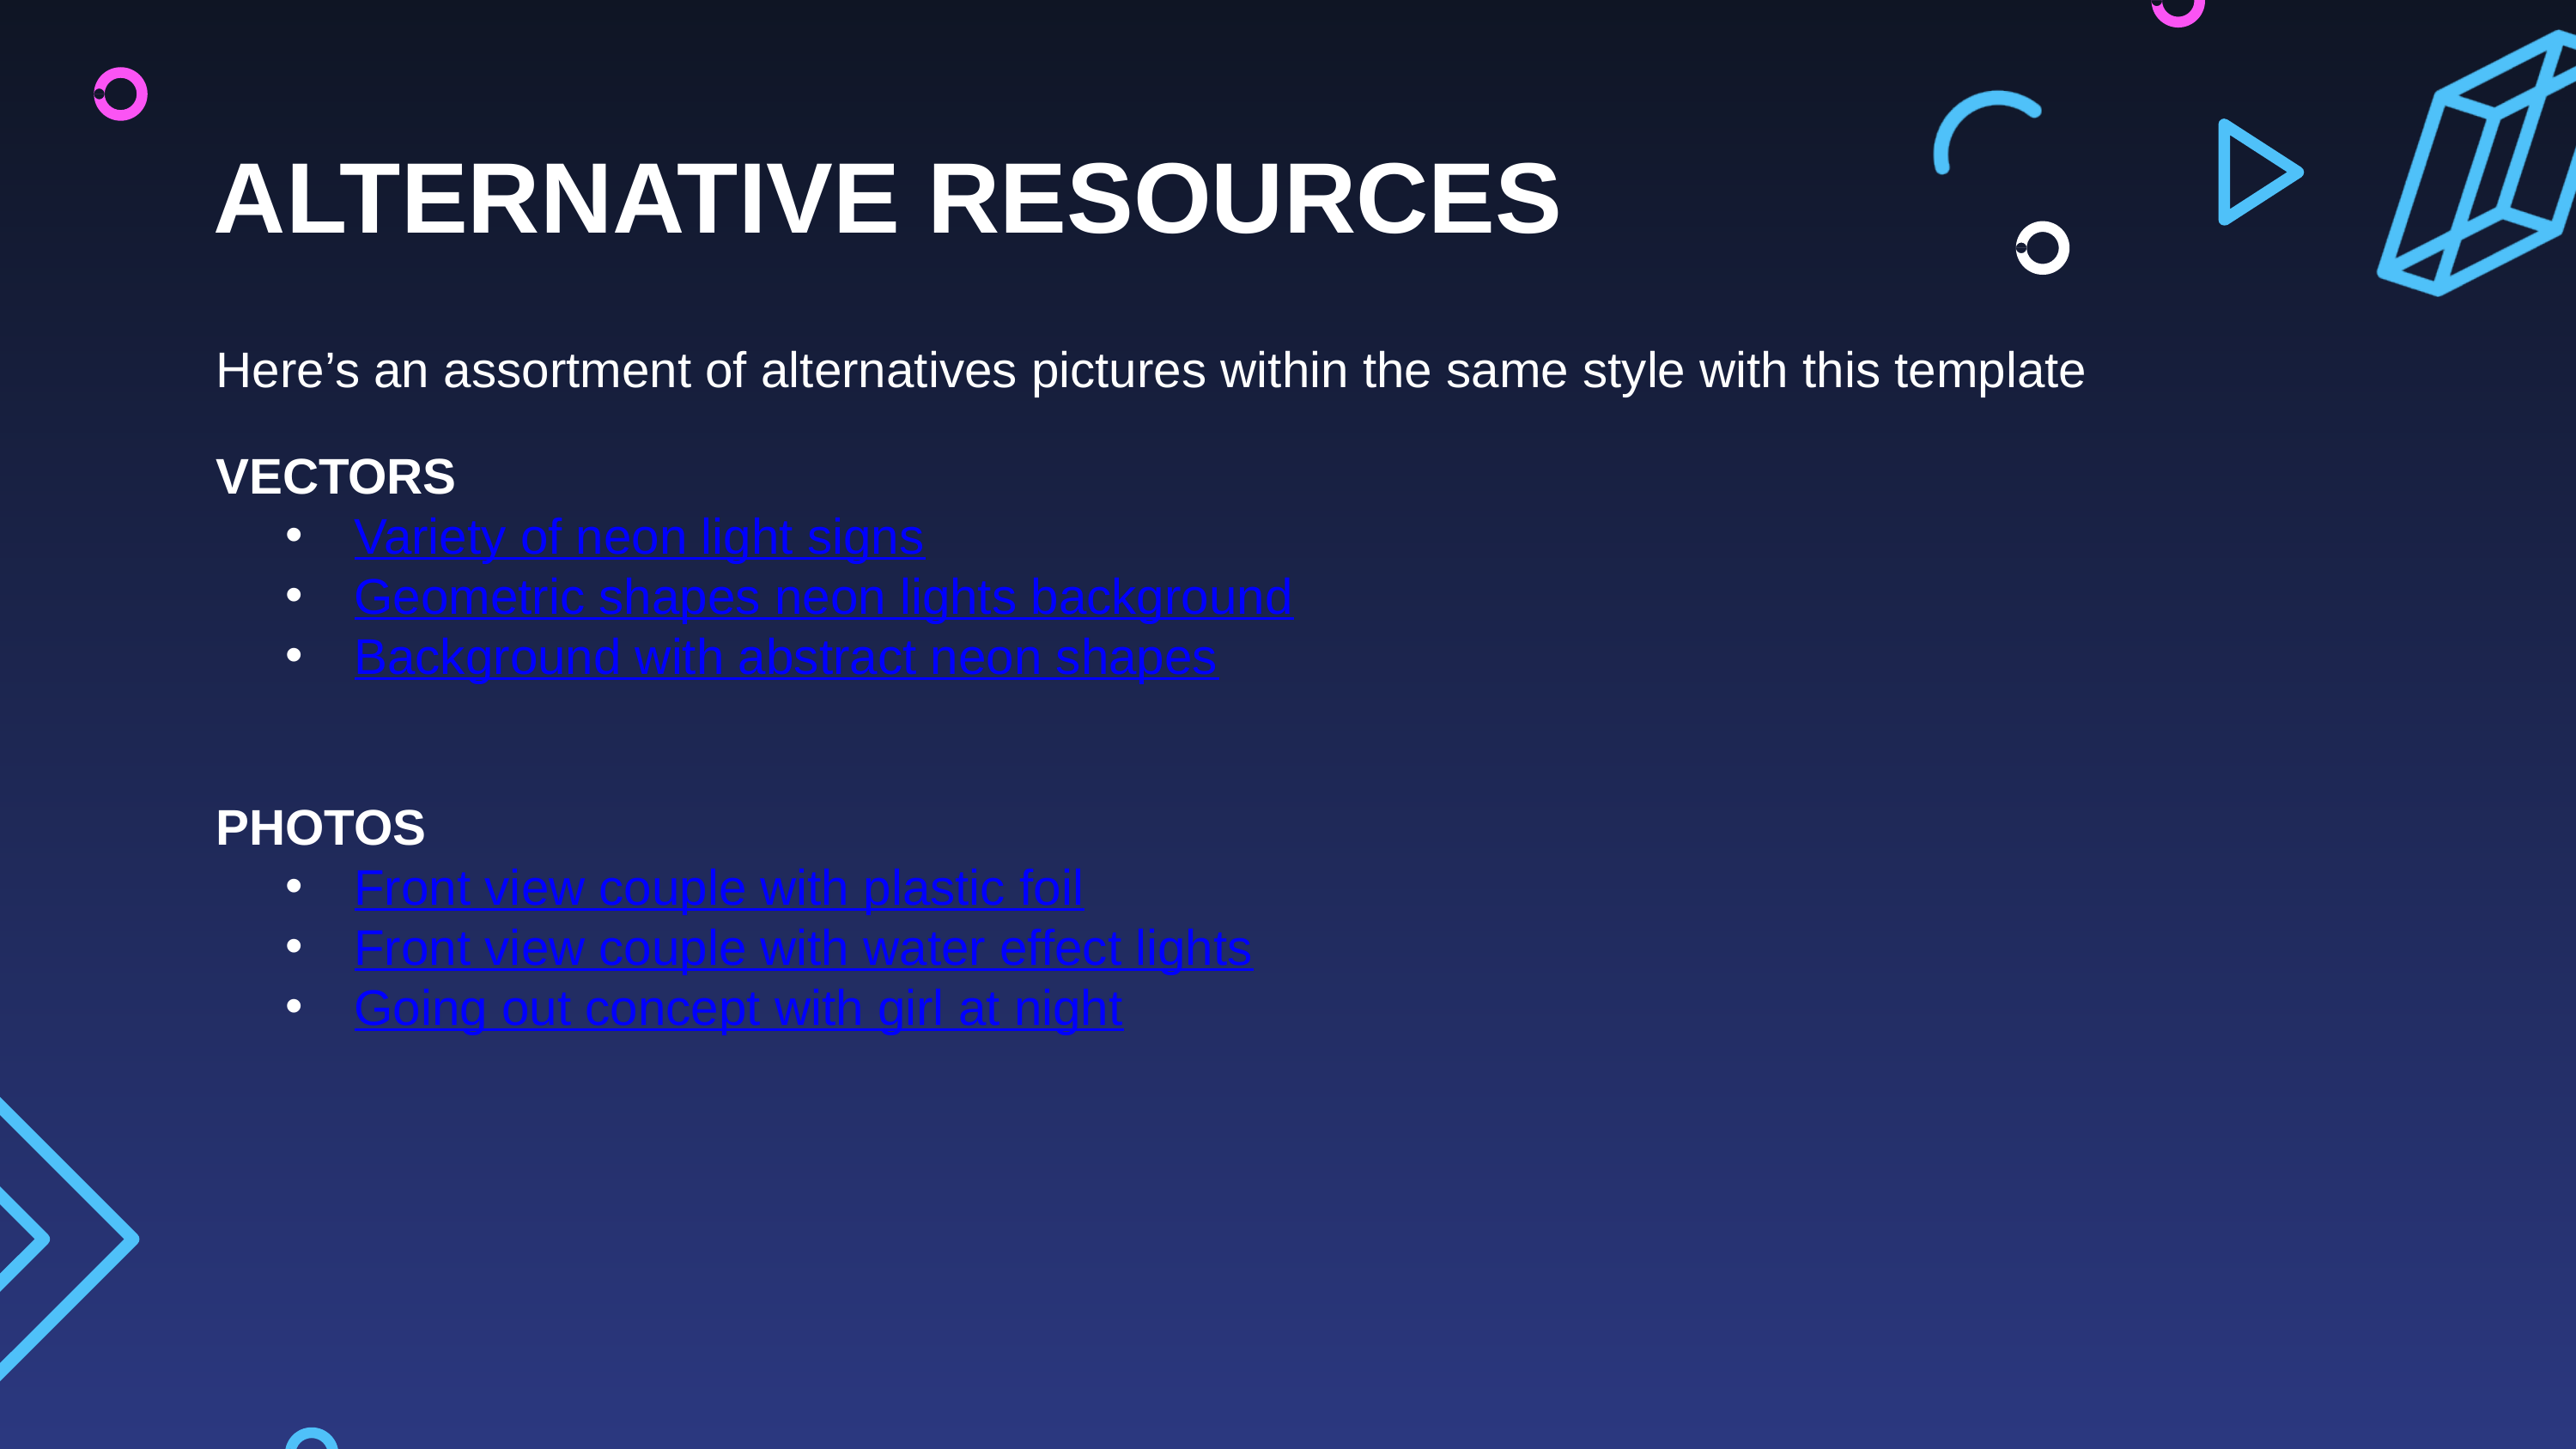

ALTERNATIVE RESOURCES

Here’s an assortment of alternatives pictures within the same style with this template
VECTORS
Variety of neon light signs
Geometric shapes neon lights background
Background with abstract neon shapes
PHOTOS
Front view couple with plastic foil
Front view couple with water effect lights
Going out concept with girl at night